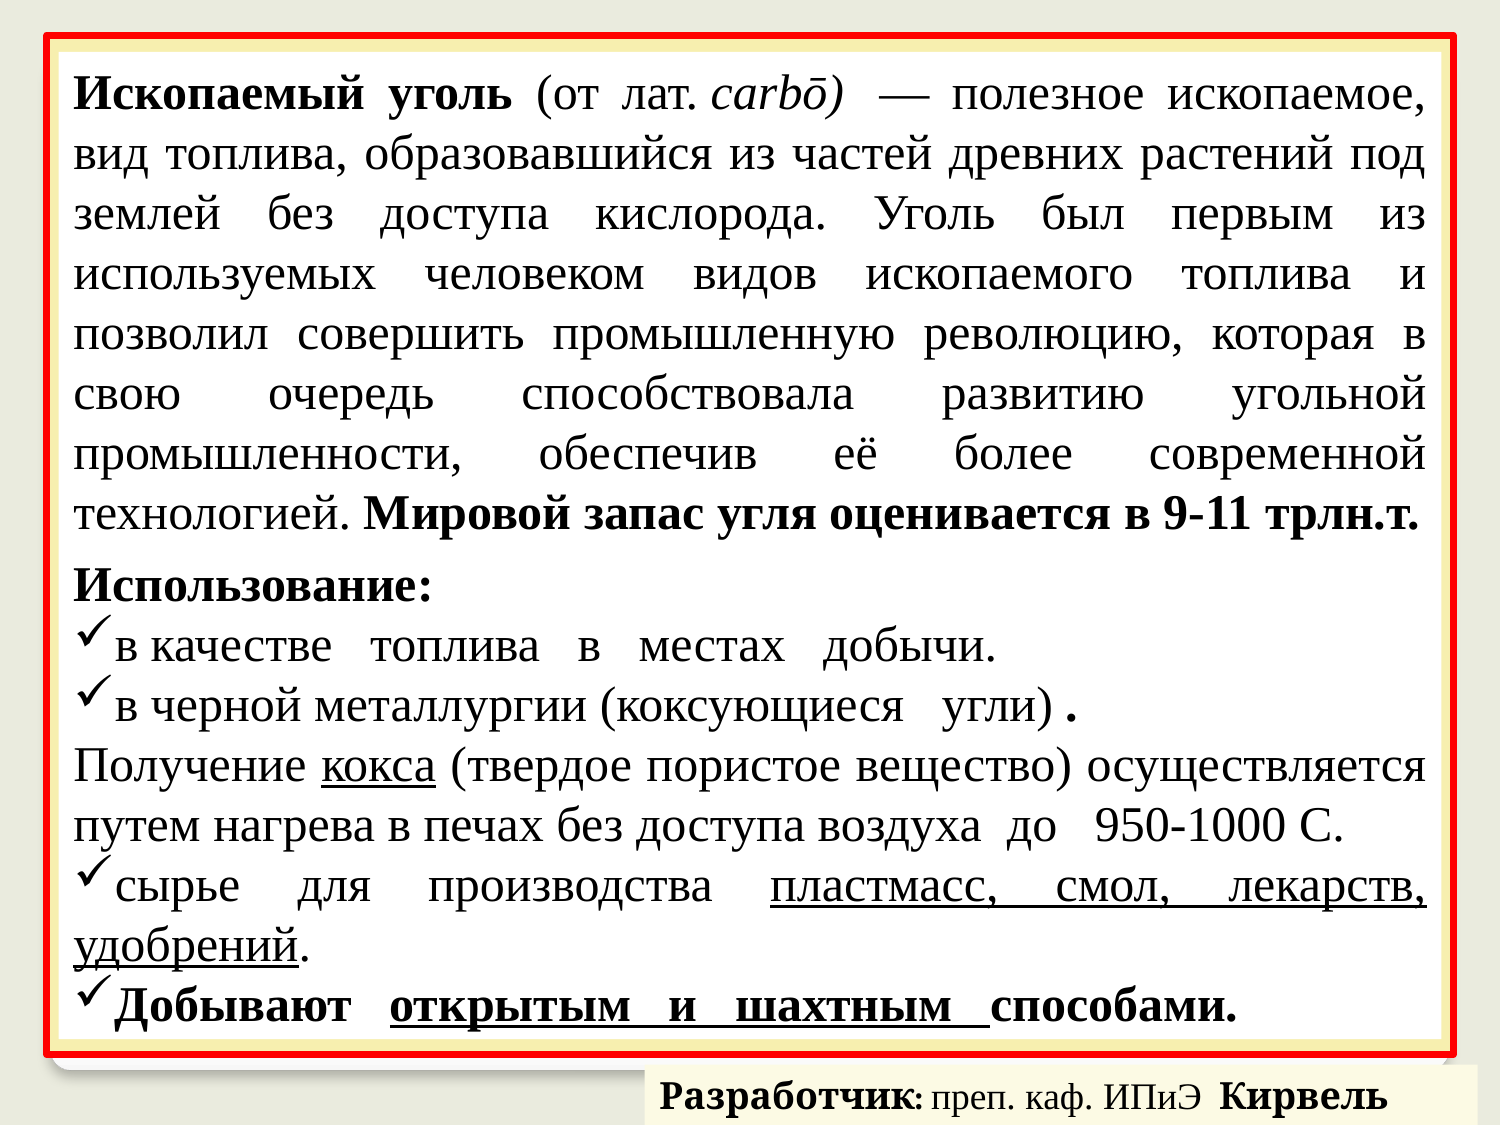

Ископаемый уголь (от лат. сarbō)  — полезное ископаемое, вид топлива, образовавшийся из частей древних растений под землей без доступа кислорода. Уголь был первым из используемых человеком видов ископаемого топлива и позволил совершить промышленную революцию, которая в свою очередь способствовала развитию угольной промышленности, обеспечив её более современной технологией. Мировой запас угля оценивается в 9-11 трлн.т.
Использование:
в качестве   топлива   в   местах   добычи.
в черной металлургии (коксующиеся   угли) .
Получение кокса (твердое пористое вещество) осуществляется путем нагрева в печах без доступа воздуха  до   950-1000 С.
сырье для производства пластмасс, смол, лекарств, удобрений.
Добывают   открытым   и   шахтным   способами.
Разработчик: преп. каф. ИПиЭ  Кирвель П.И.